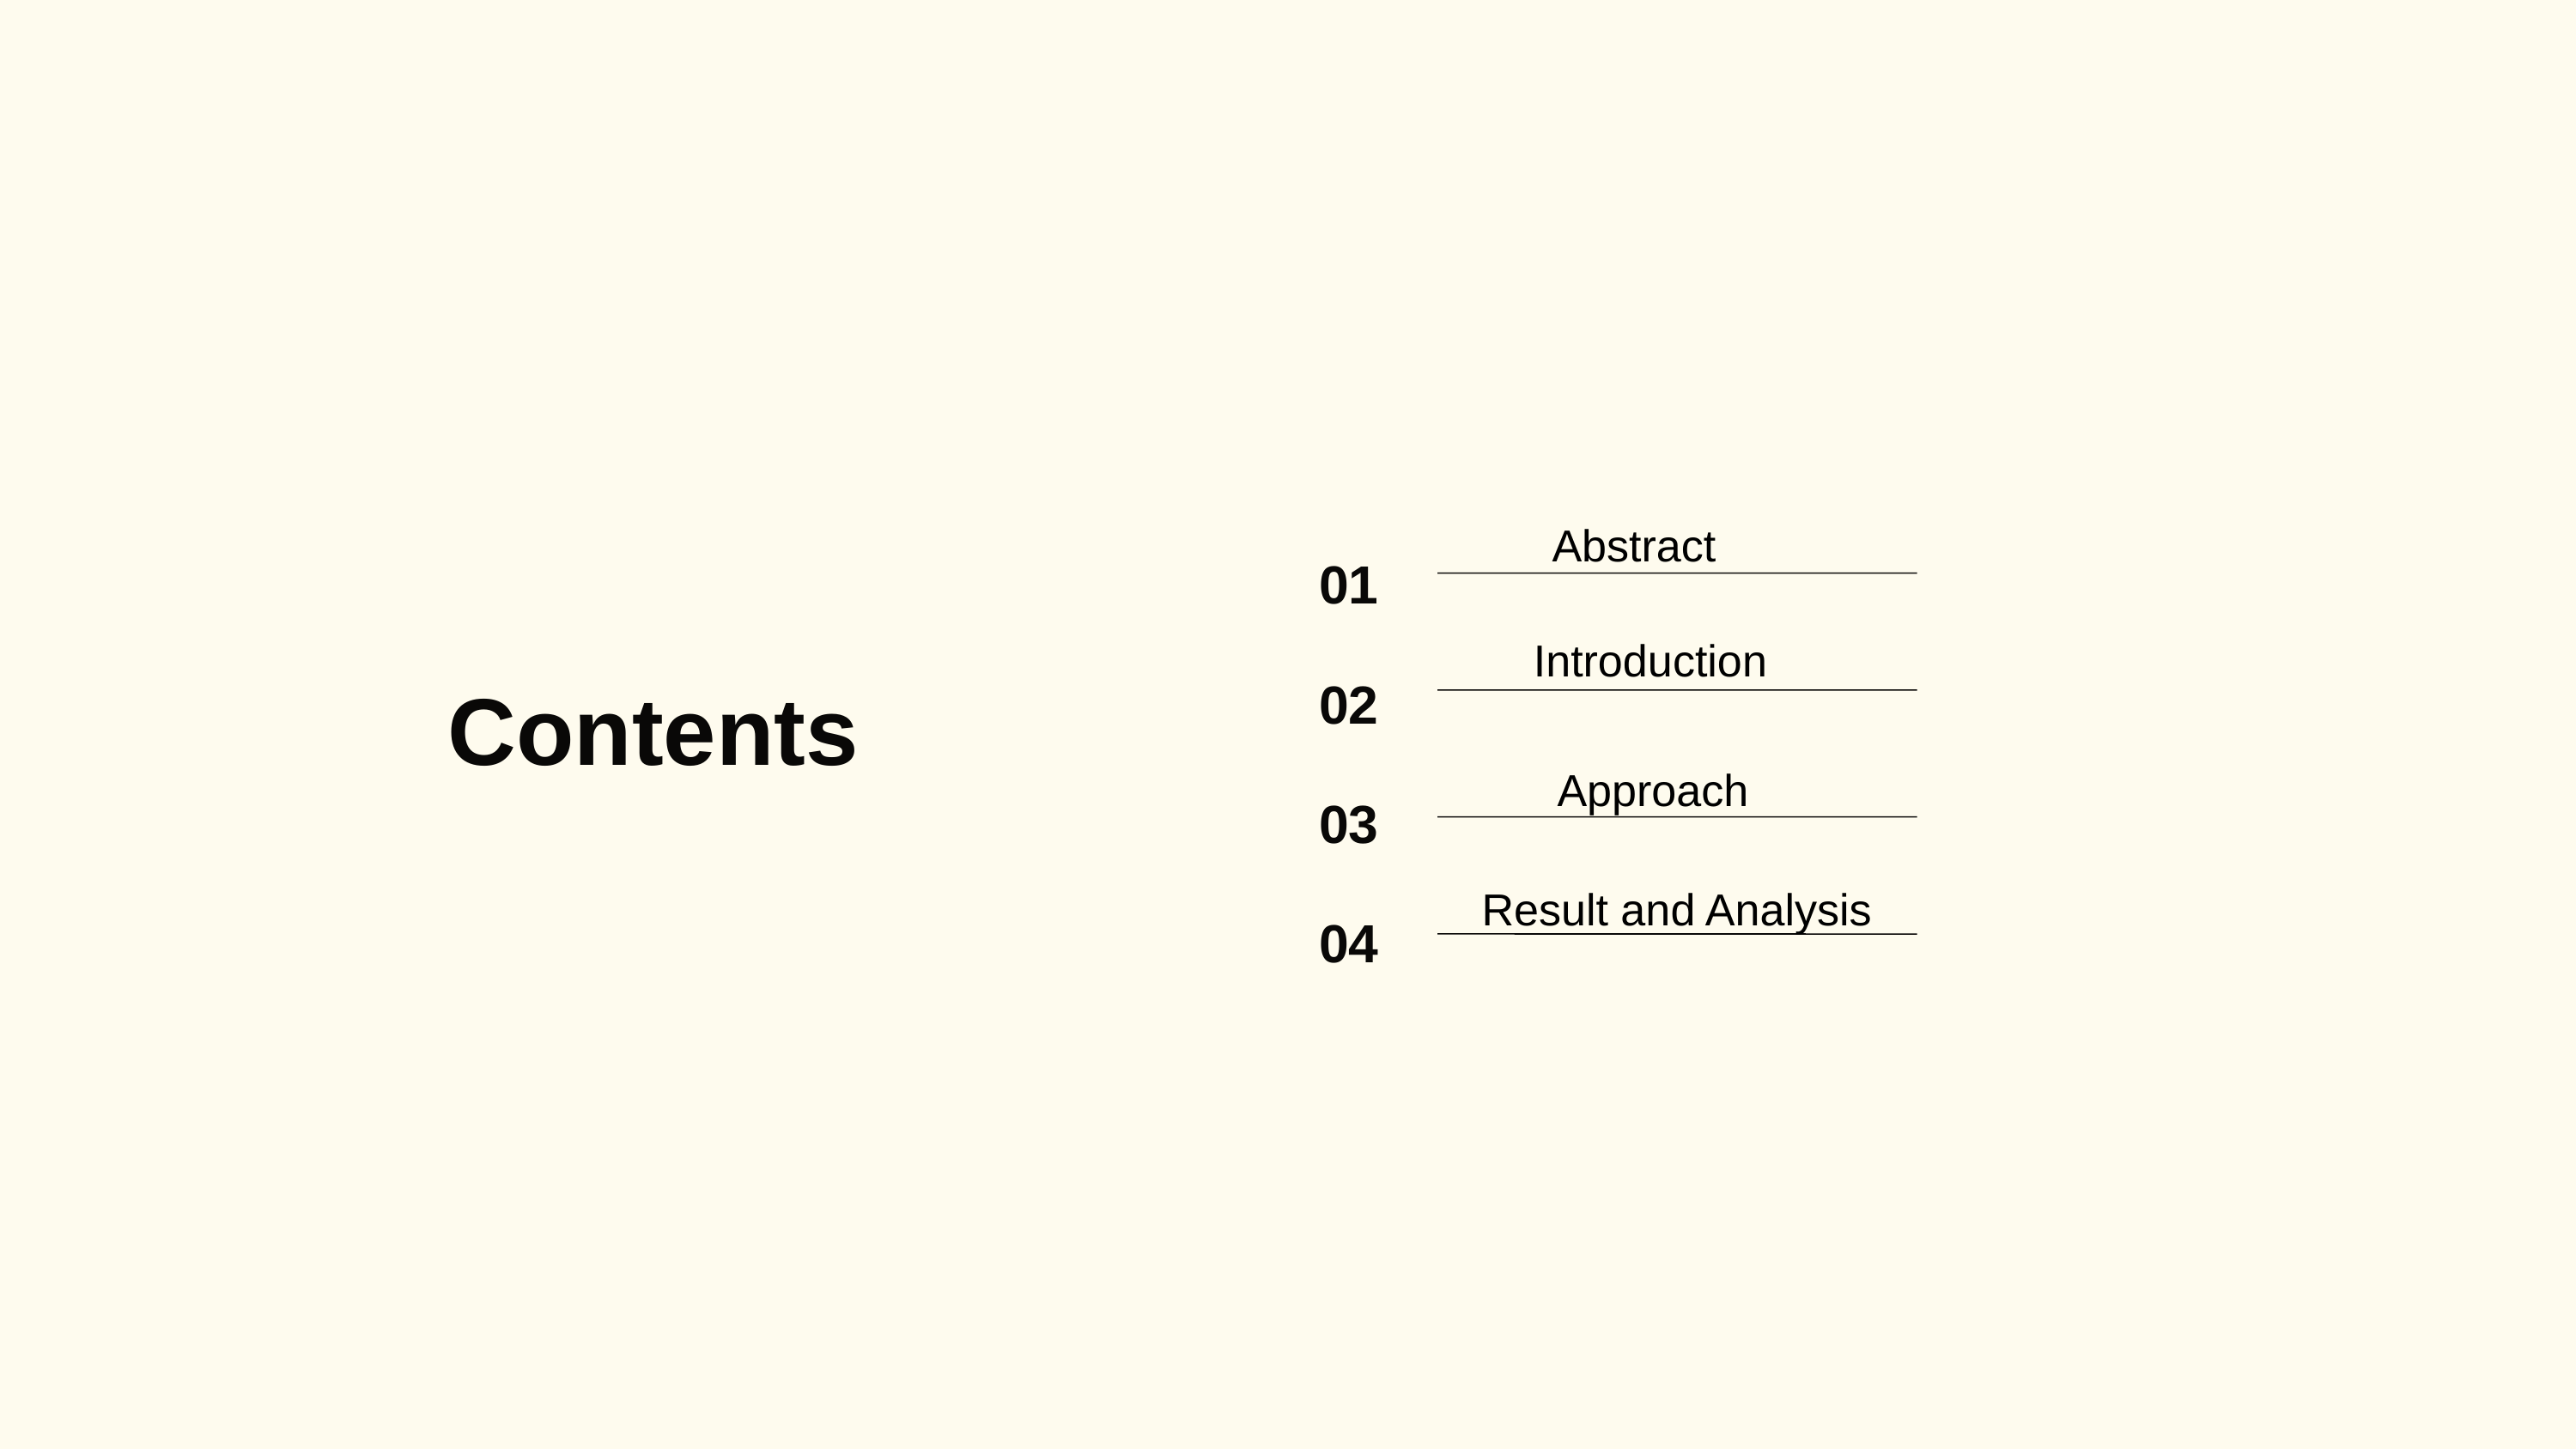

01
02
03
04
Abstract

Introduction
Contents

Approach

Result and Analysis